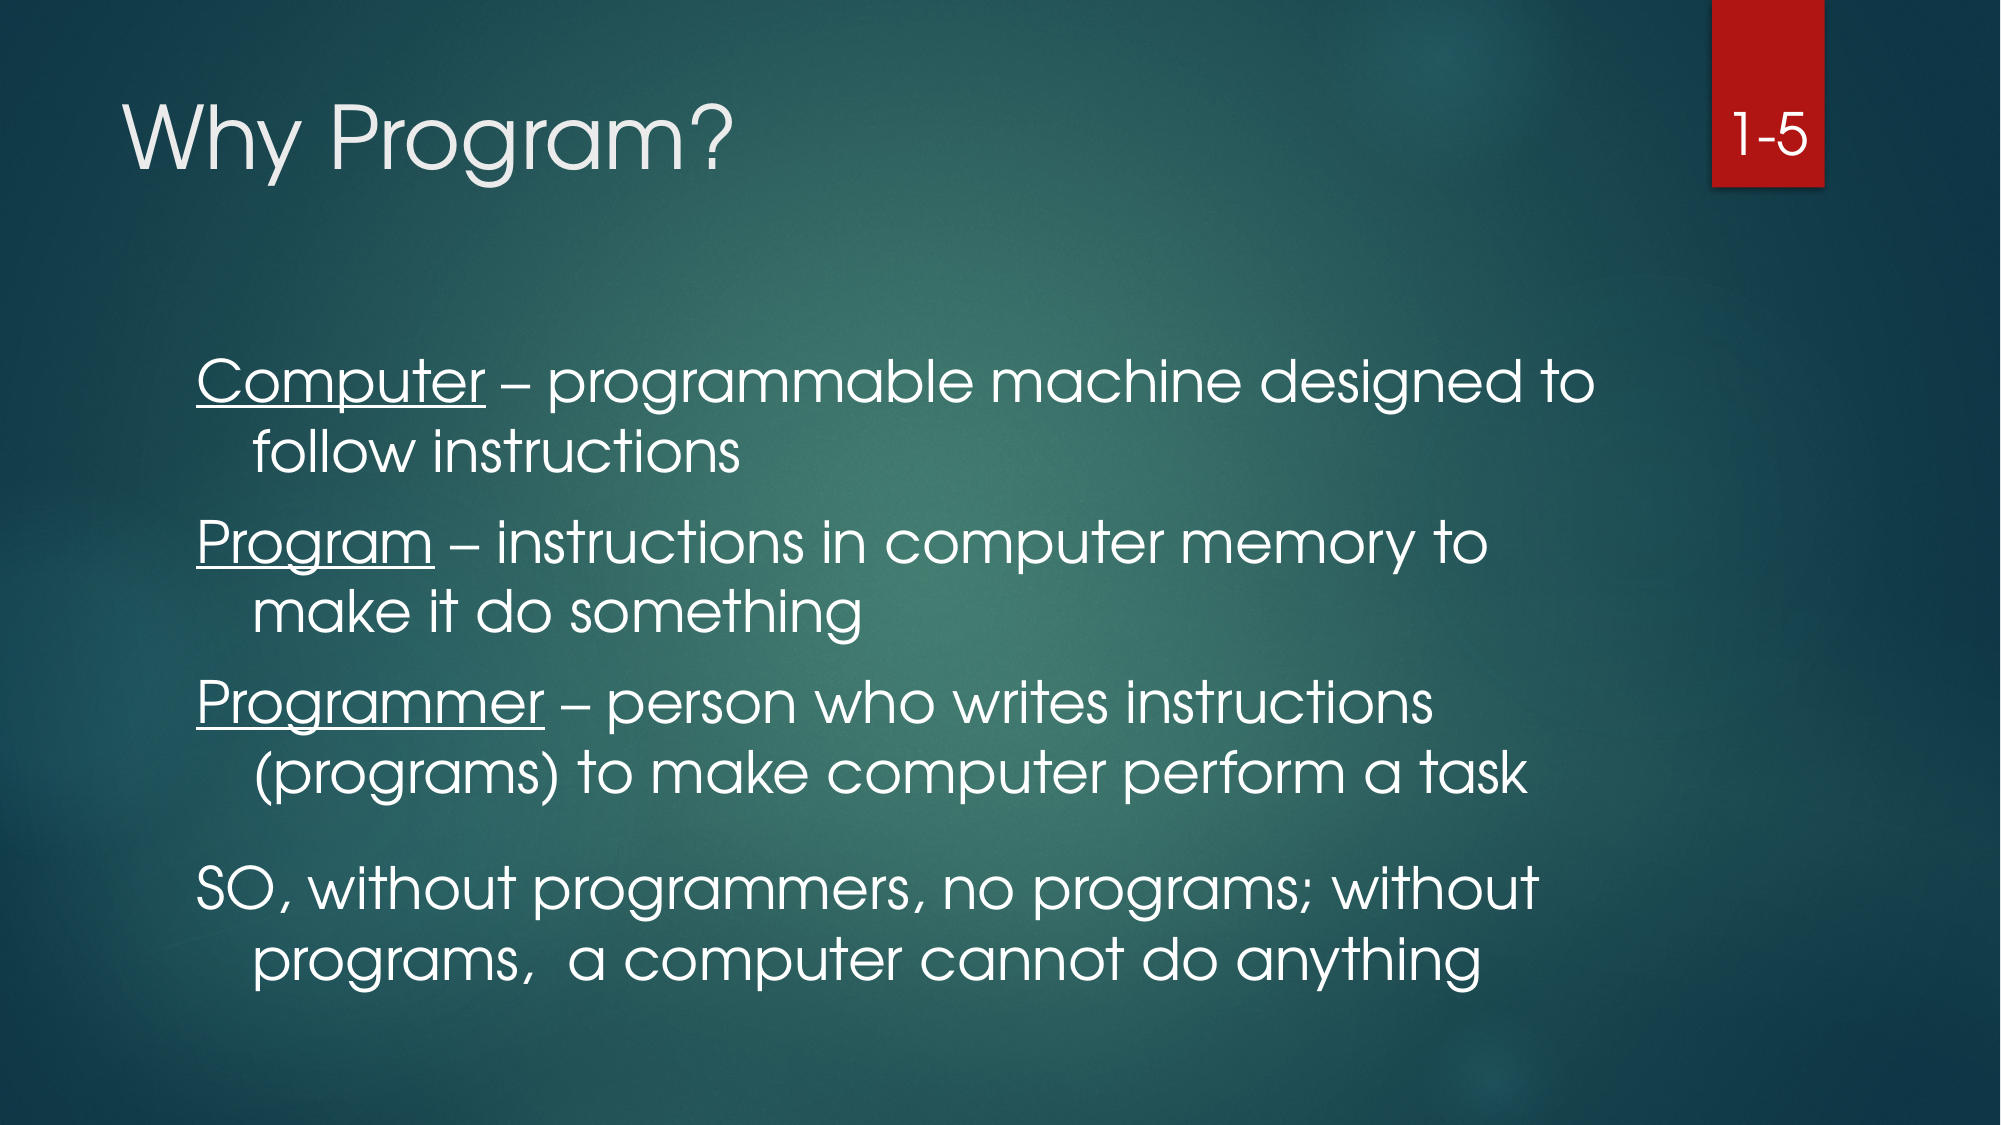

1-5
# Why Program?
Computer – programmable machine designed to follow instructions
Program – instructions in computer memory to make it do something
Programmer – person who writes instructions (programs) to make computer perform a task
SO, without programmers, no programs; without programs,  a computer cannot do anything